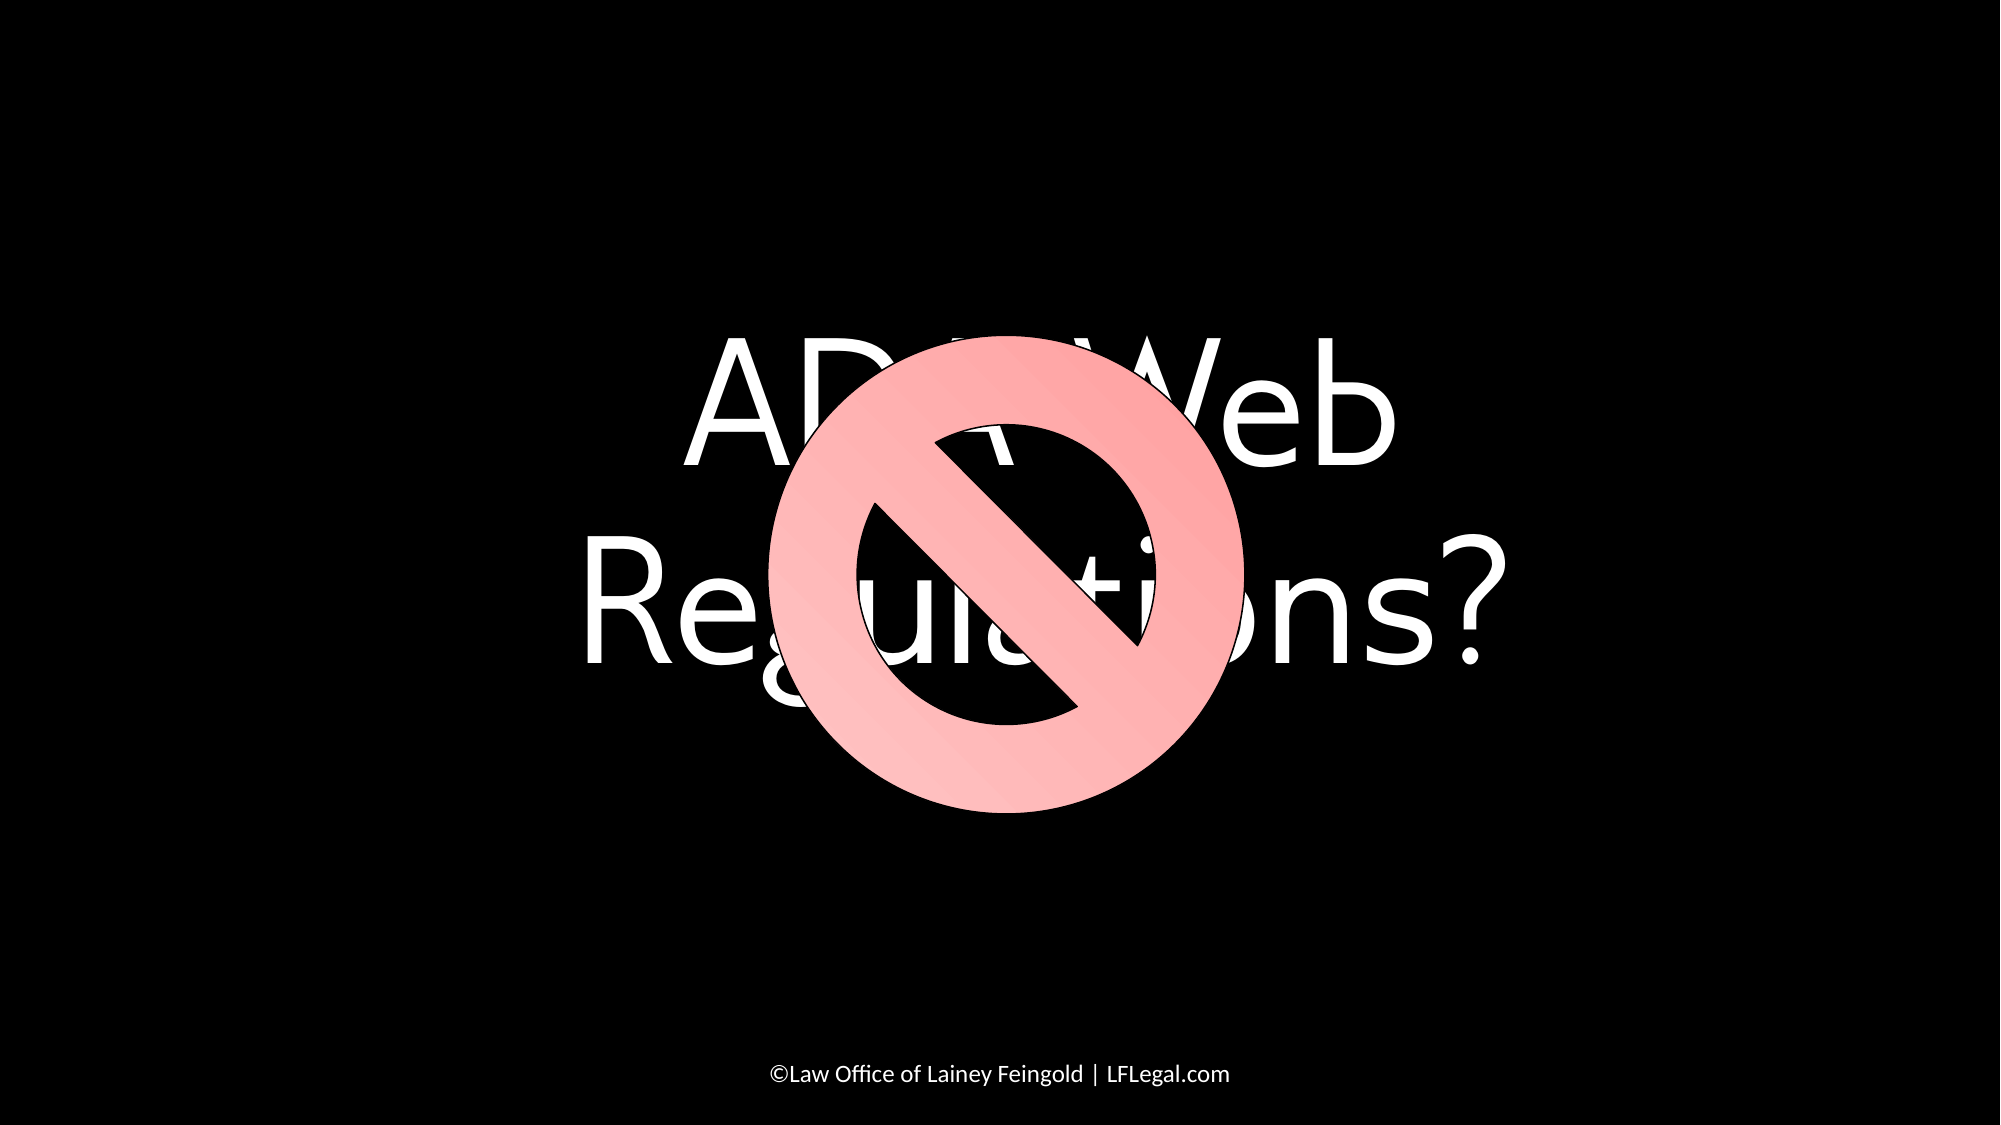

ADA Web Regulations?

©Law Office of Lainey Feingold | LFLegal.com